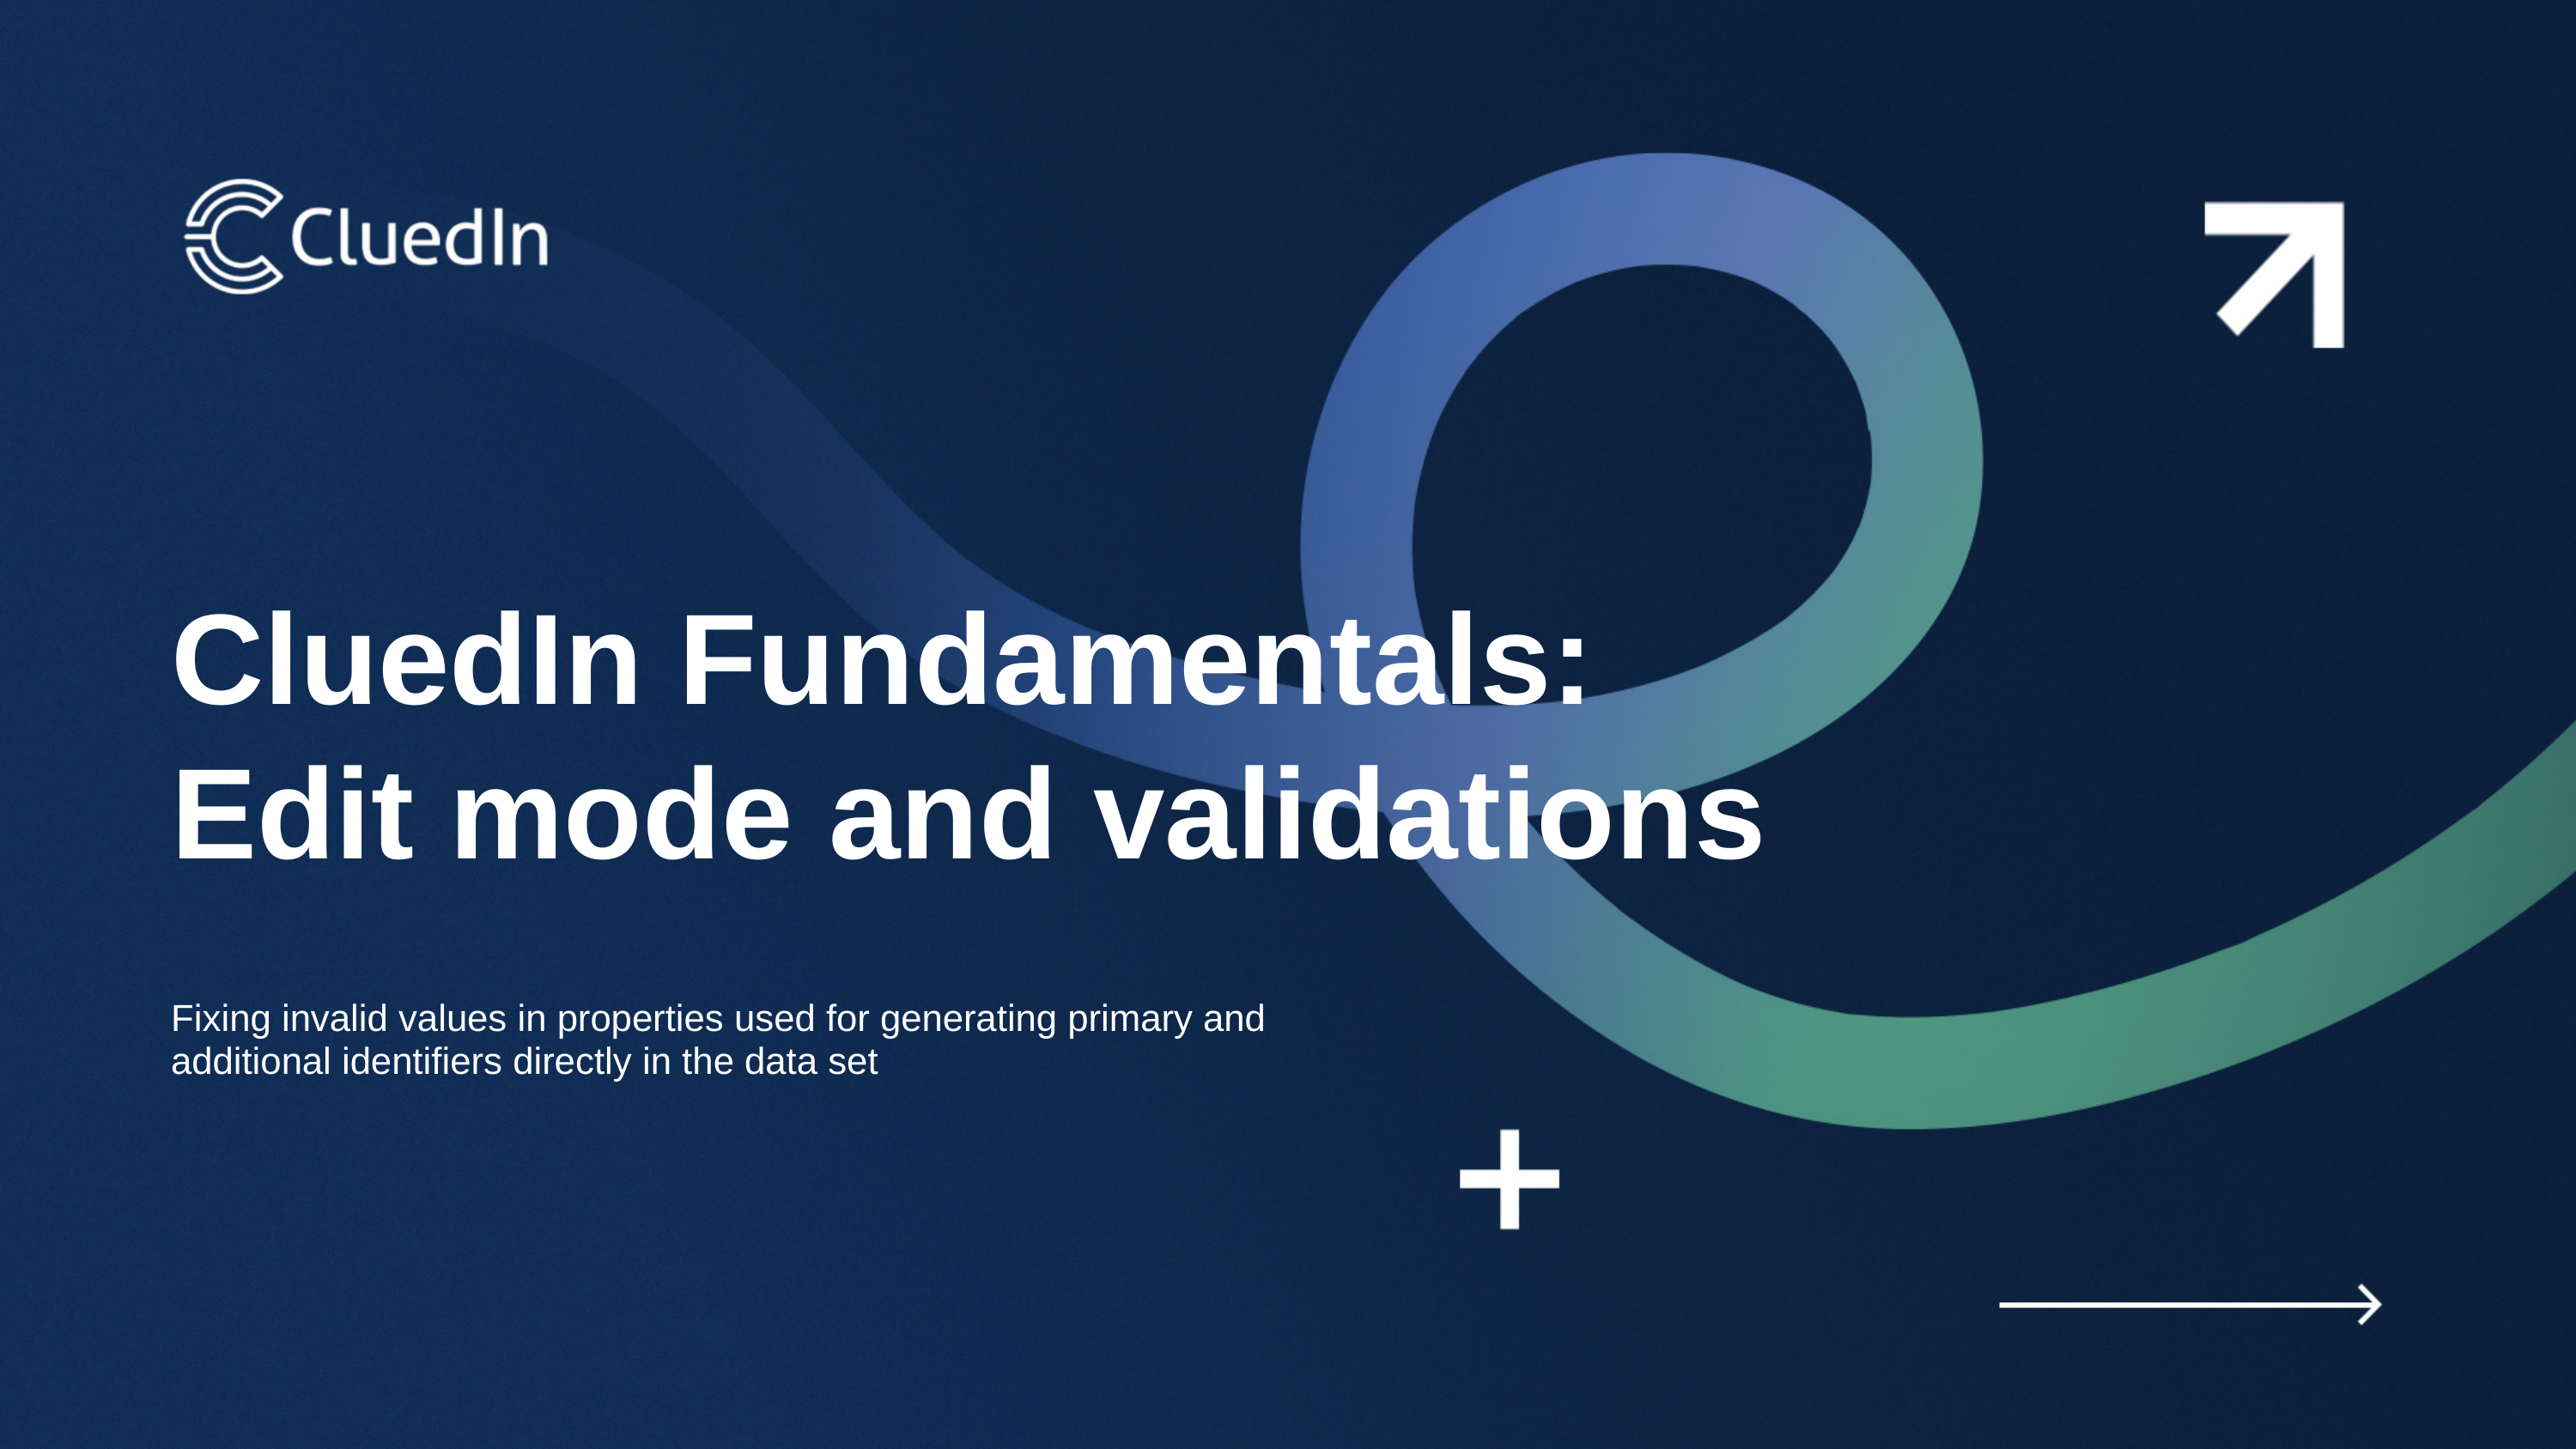

CluedIn Fundamentals:
Edit mode and validations

Fixing invalid values in properties used for generating primary and additional identifiers directly in the data set